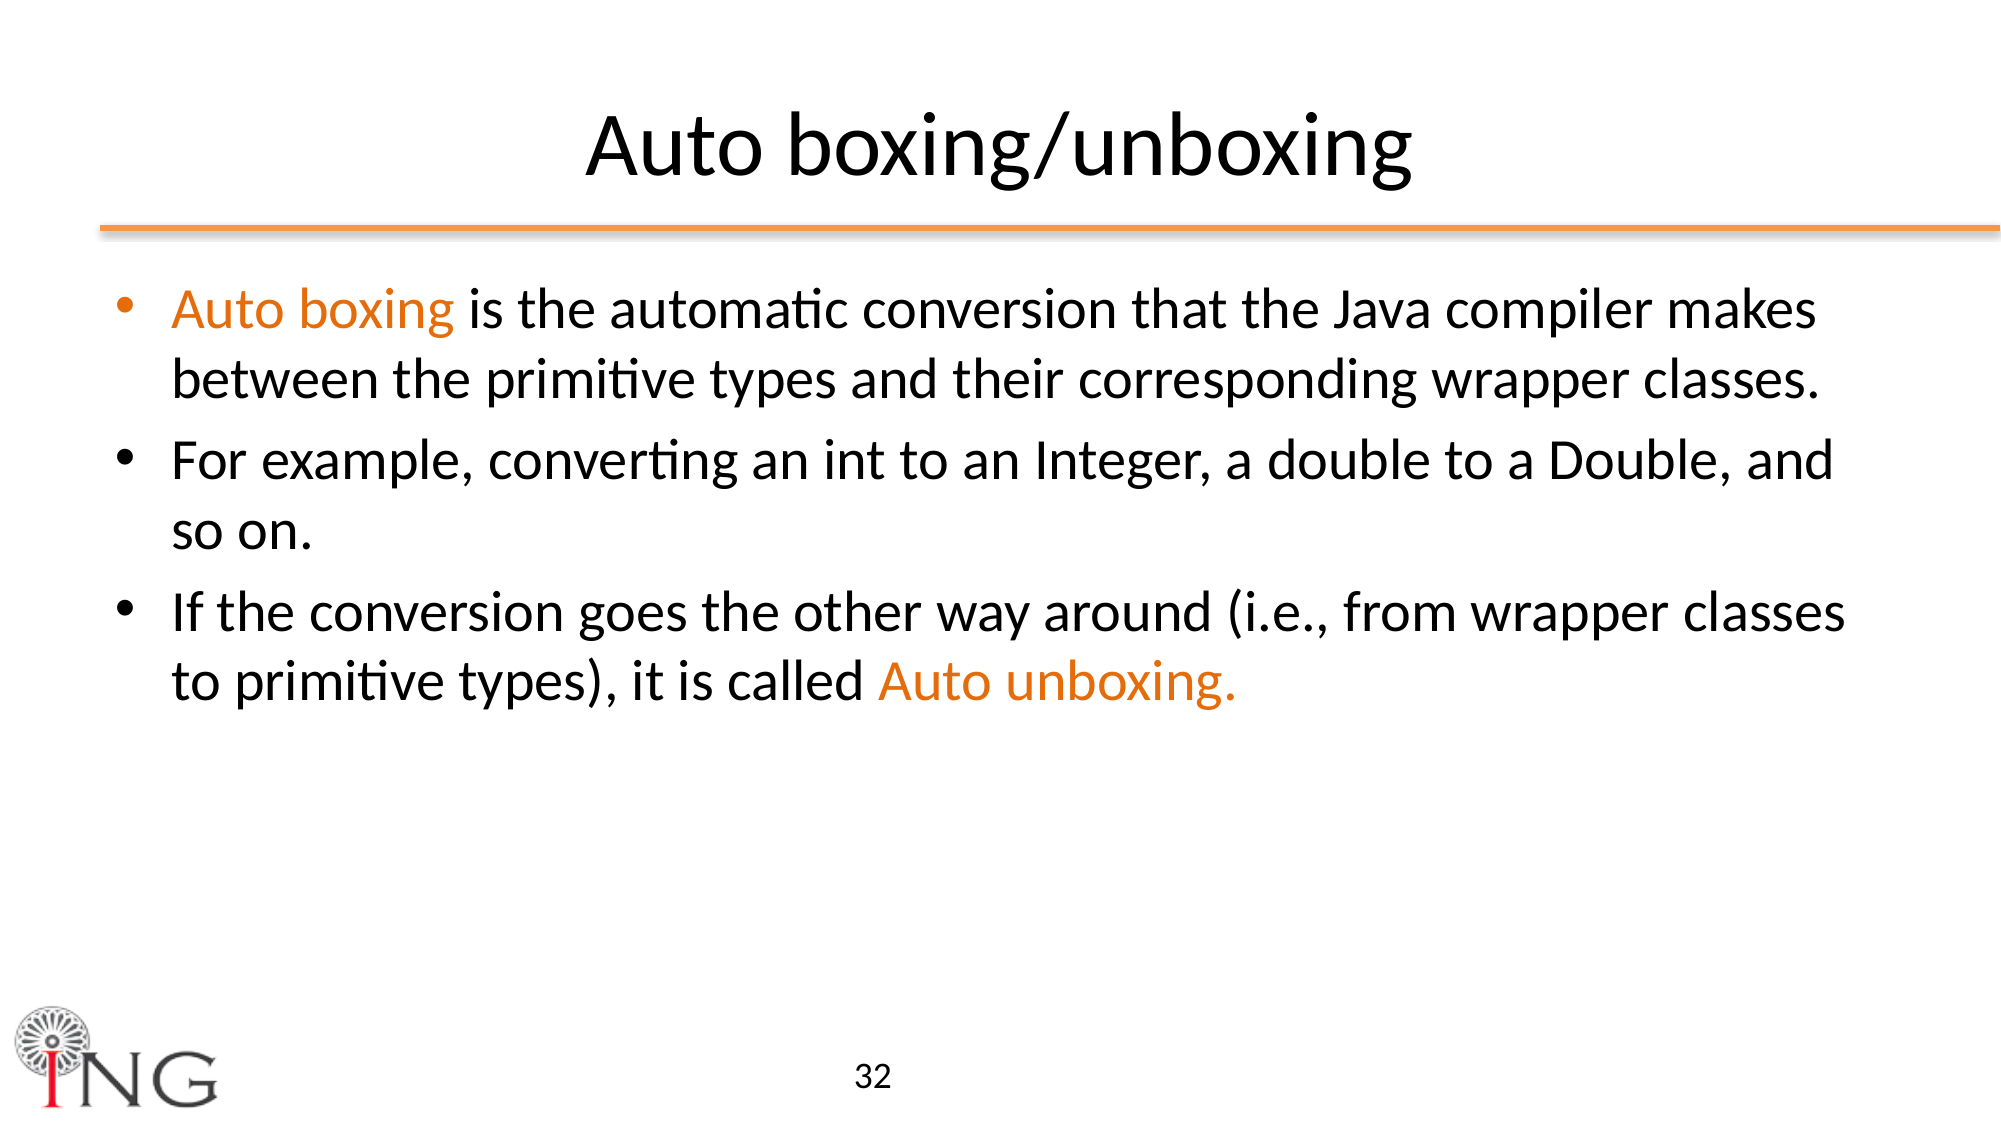

# Auto boxing/unboxing
Auto boxing is the automatic conversion that the Java compiler makes between the primitive types and their corresponding wrapper classes.
For example, converting an int to an Integer, a double to a Double, and so on.
If the conversion goes the other way around (i.e., from wrapper classes to primitive types), it is called Auto unboxing.

32